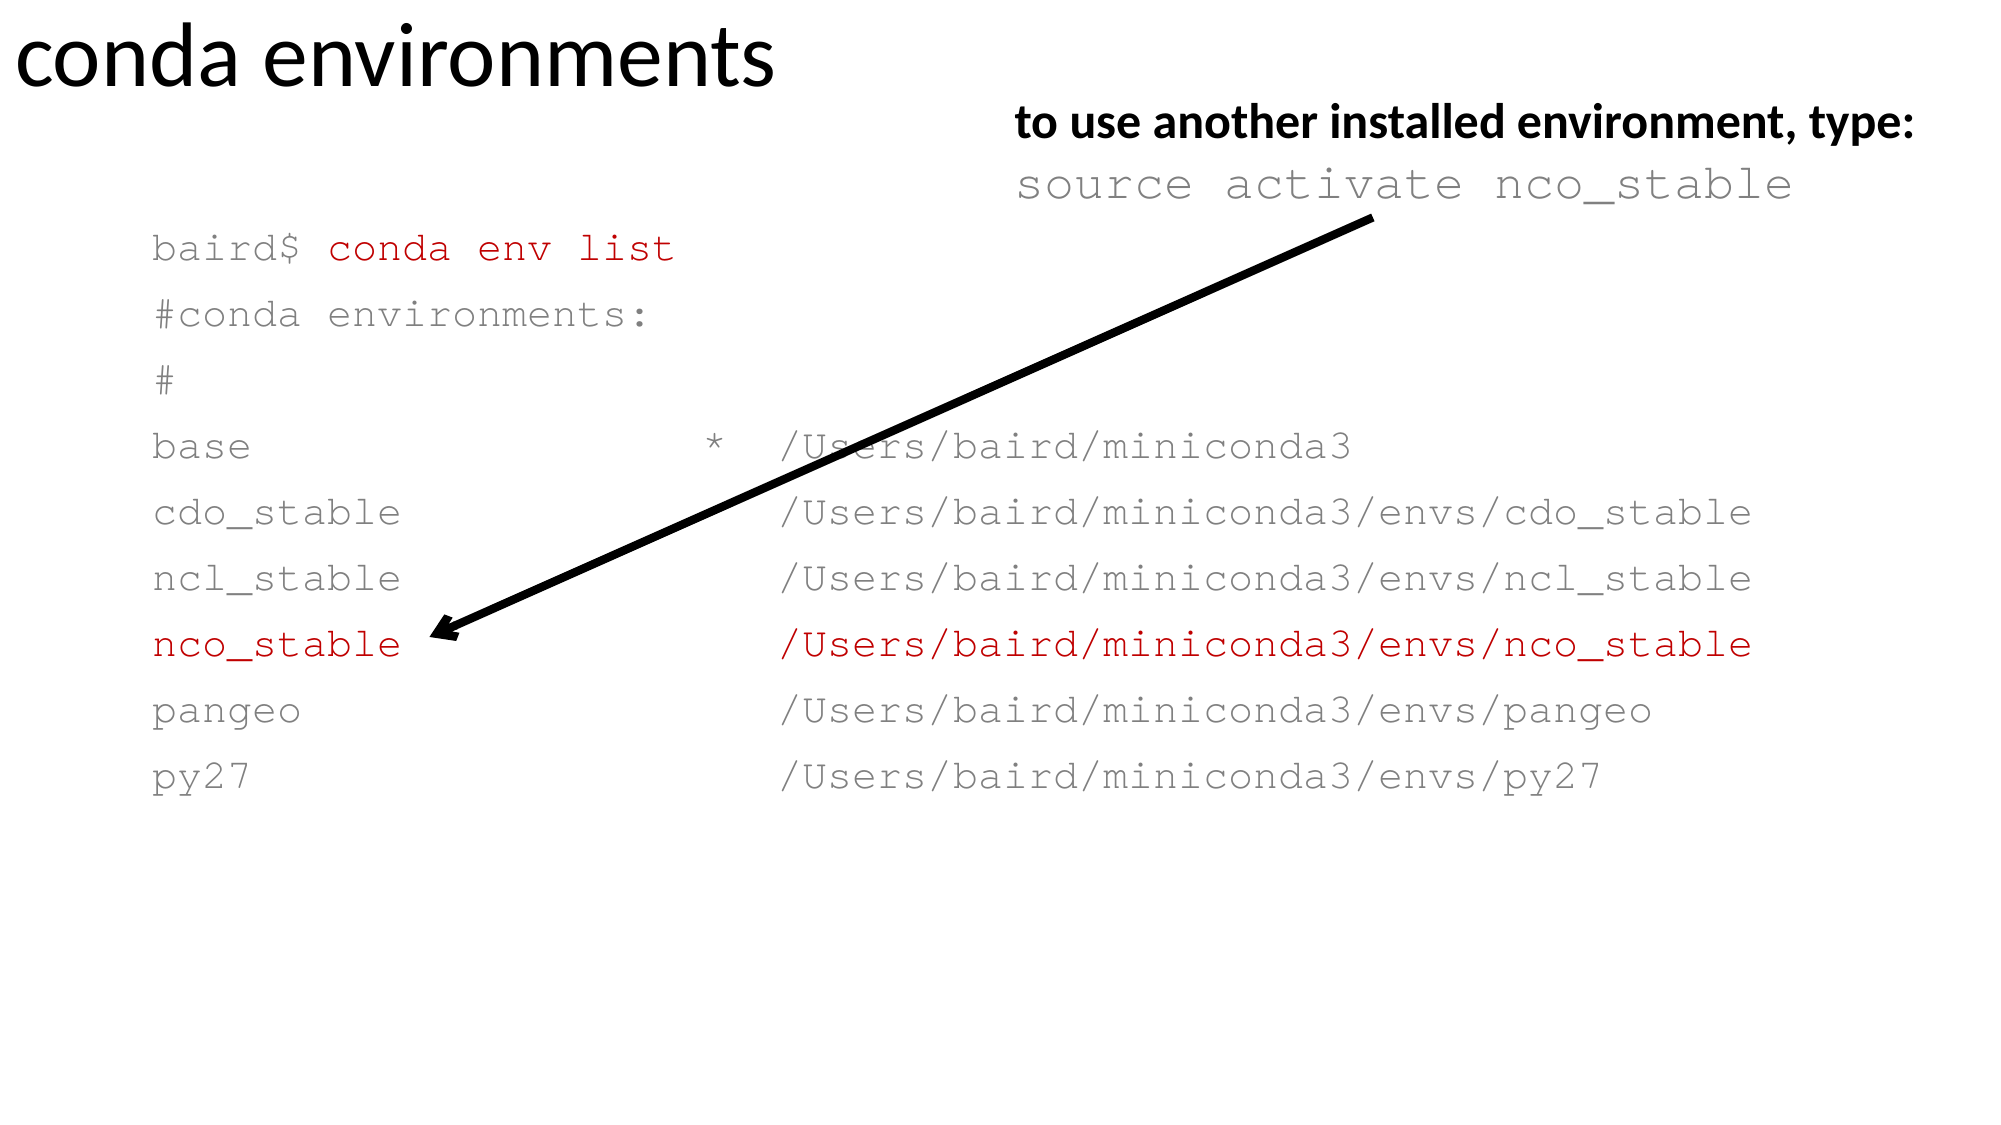

# conda environments
to use another installed environment, type:
source activate nco_stable
baird$ conda env list
#conda environments:
#
base                  *  /Users/baird/miniconda3
cdo_stable               /Users/baird/miniconda3/envs/cdo_stable
ncl_stable               /Users/baird/miniconda3/envs/ncl_stable
nco_stable               /Users/baird/miniconda3/envs/nco_stable
pangeo                   /Users/baird/miniconda3/envs/pangeo
py27                     /Users/baird/miniconda3/envs/py27